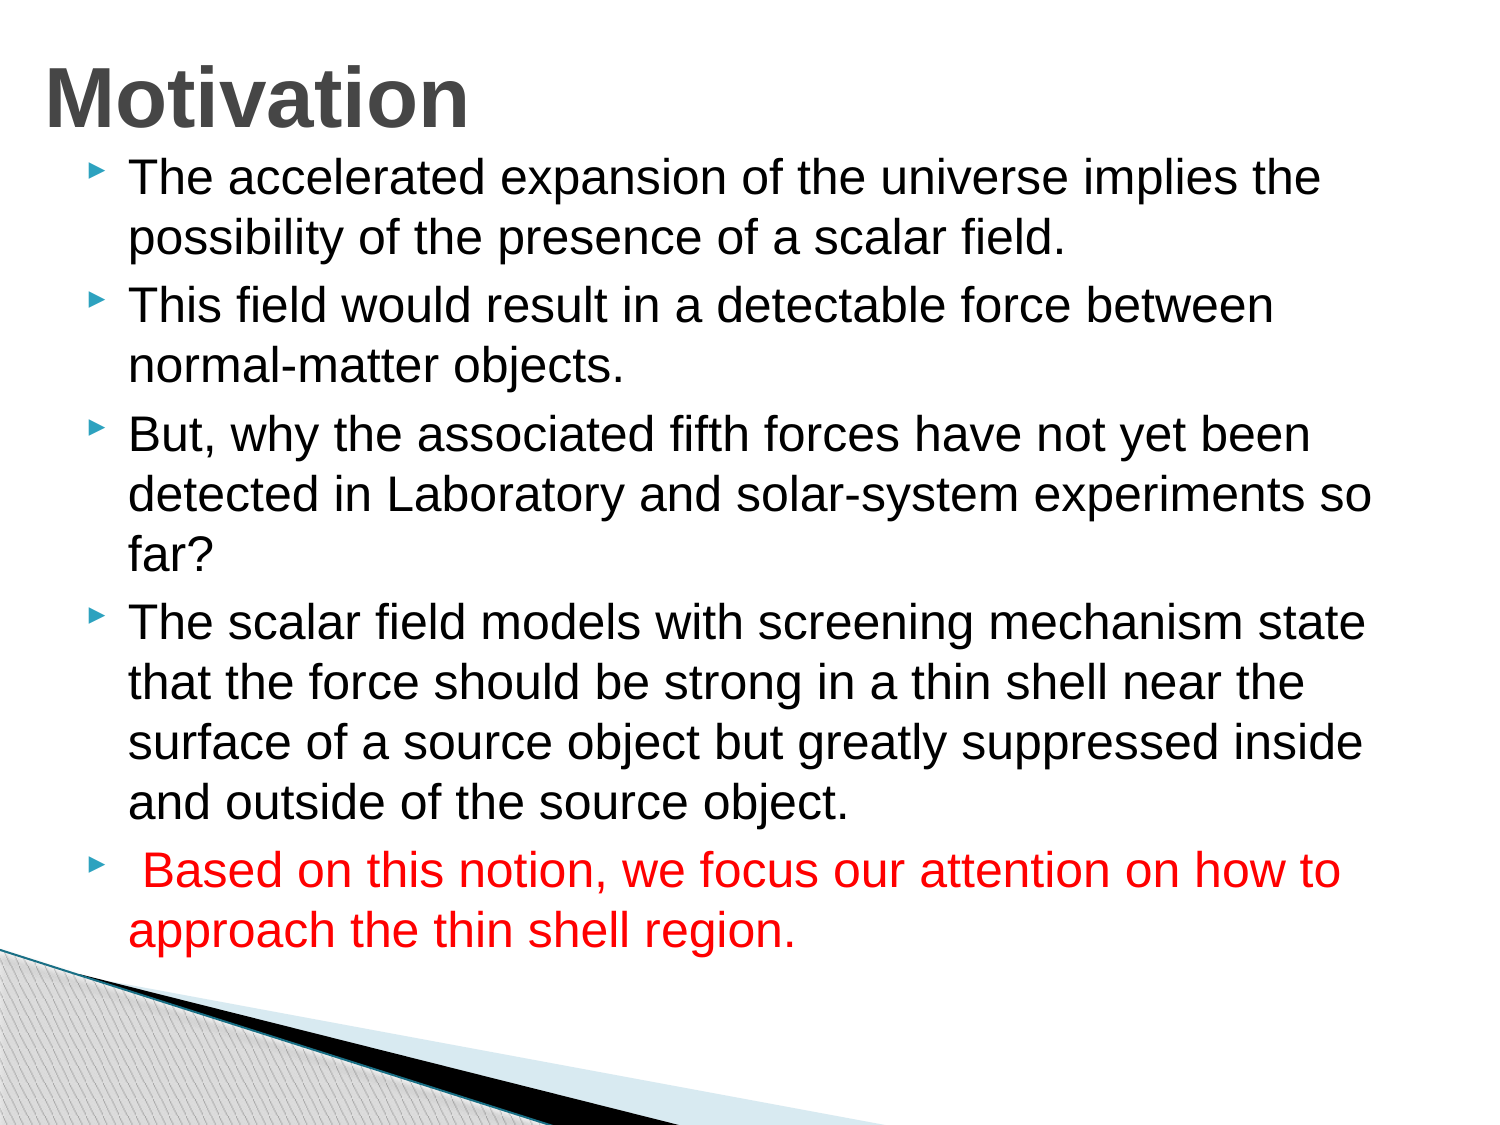

# Motivation
The accelerated expansion of the universe implies the possibility of the presence of a scalar field.
This field would result in a detectable force between normal-matter objects.
But, why the associated fifth forces have not yet been detected in Laboratory and solar-system experiments so far?
The scalar field models with screening mechanism state that the force should be strong in a thin shell near the surface of a source object but greatly suppressed inside and outside of the source object.
 Based on this notion, we focus our attention on how to approach the thin shell region.